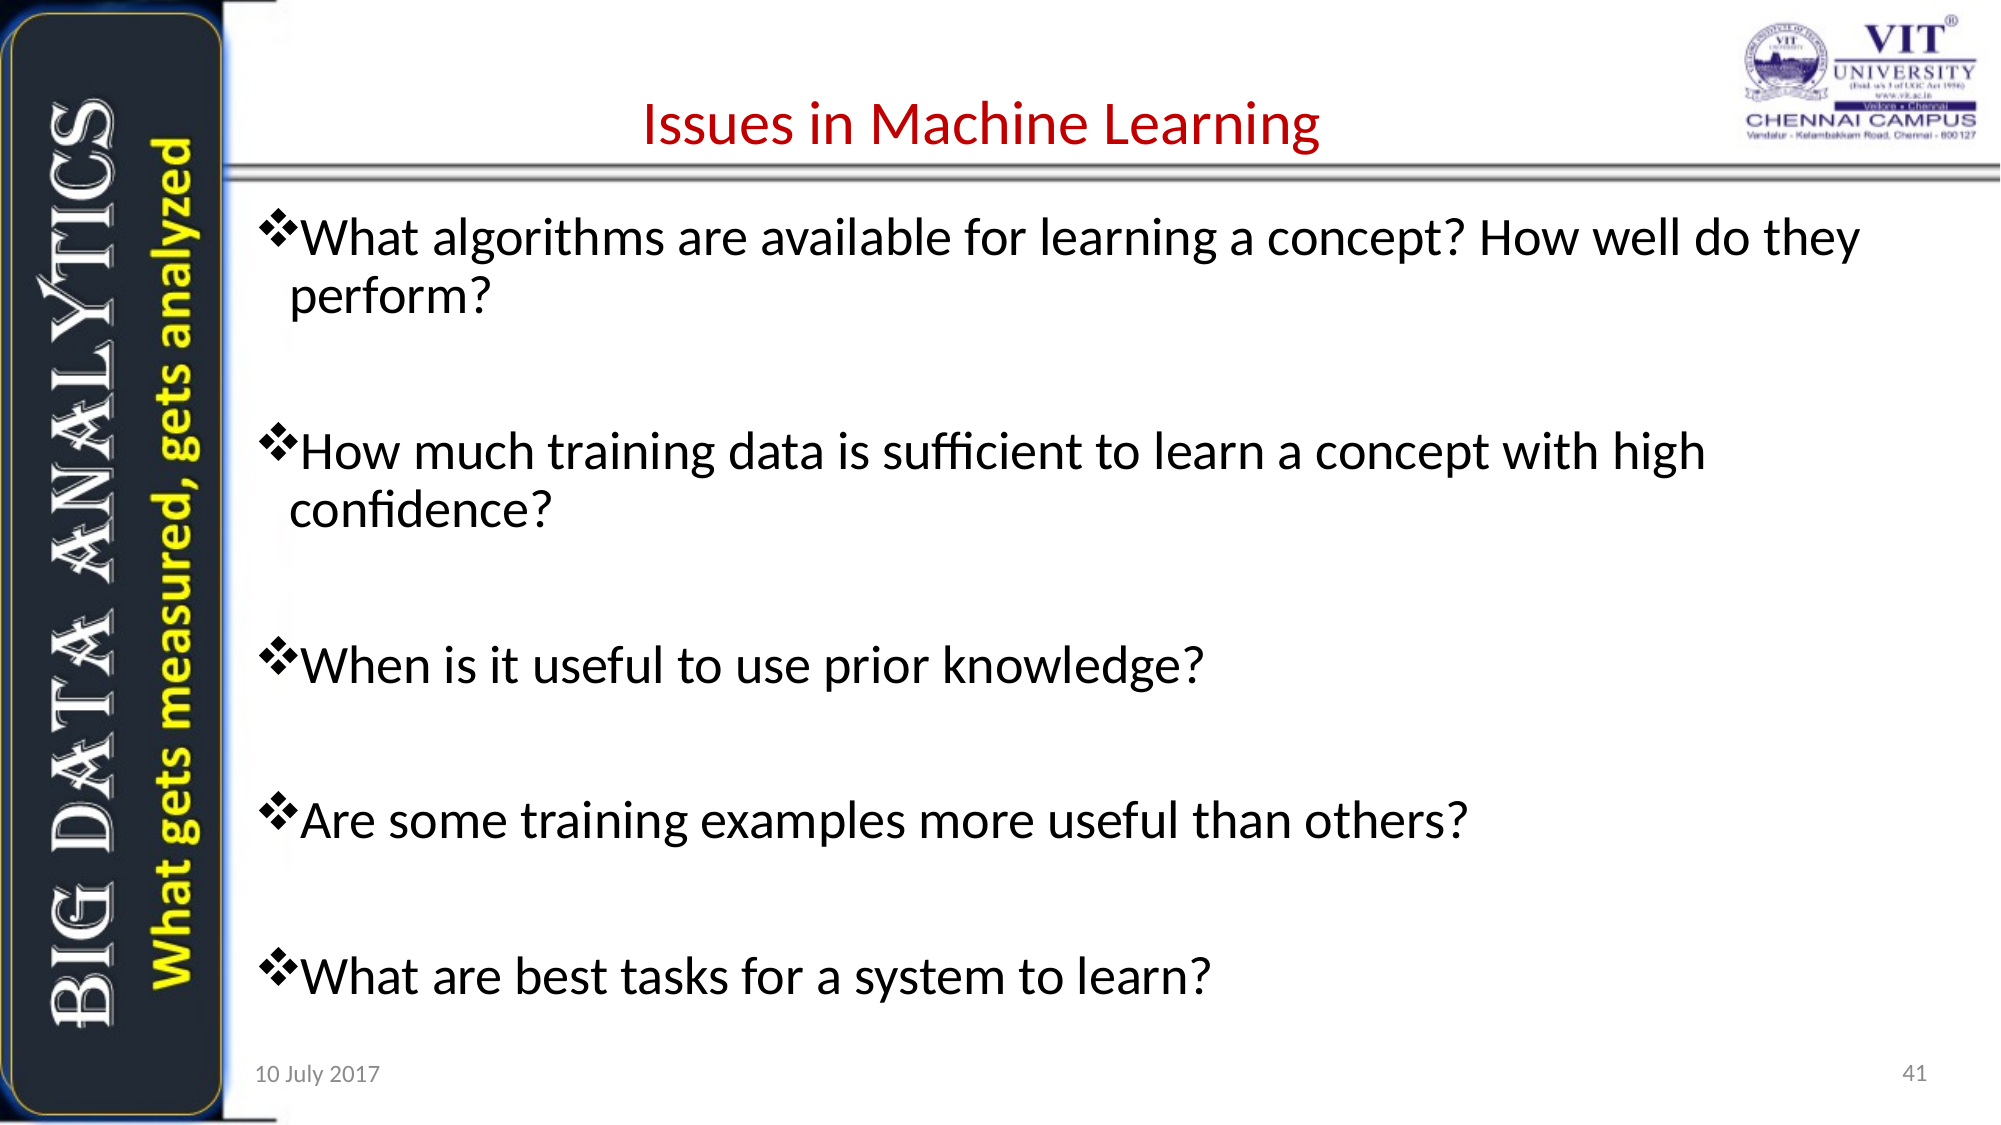

# Issues in Machine Learning
What algorithms are available for learning a concept? How well do they perform?

How much training data is sufficient to learn a concept with high confidence?

When is it useful to use prior knowledge?

Are some training examples more useful than others?

What are best tasks for a system to learn?

41
10 July 2017